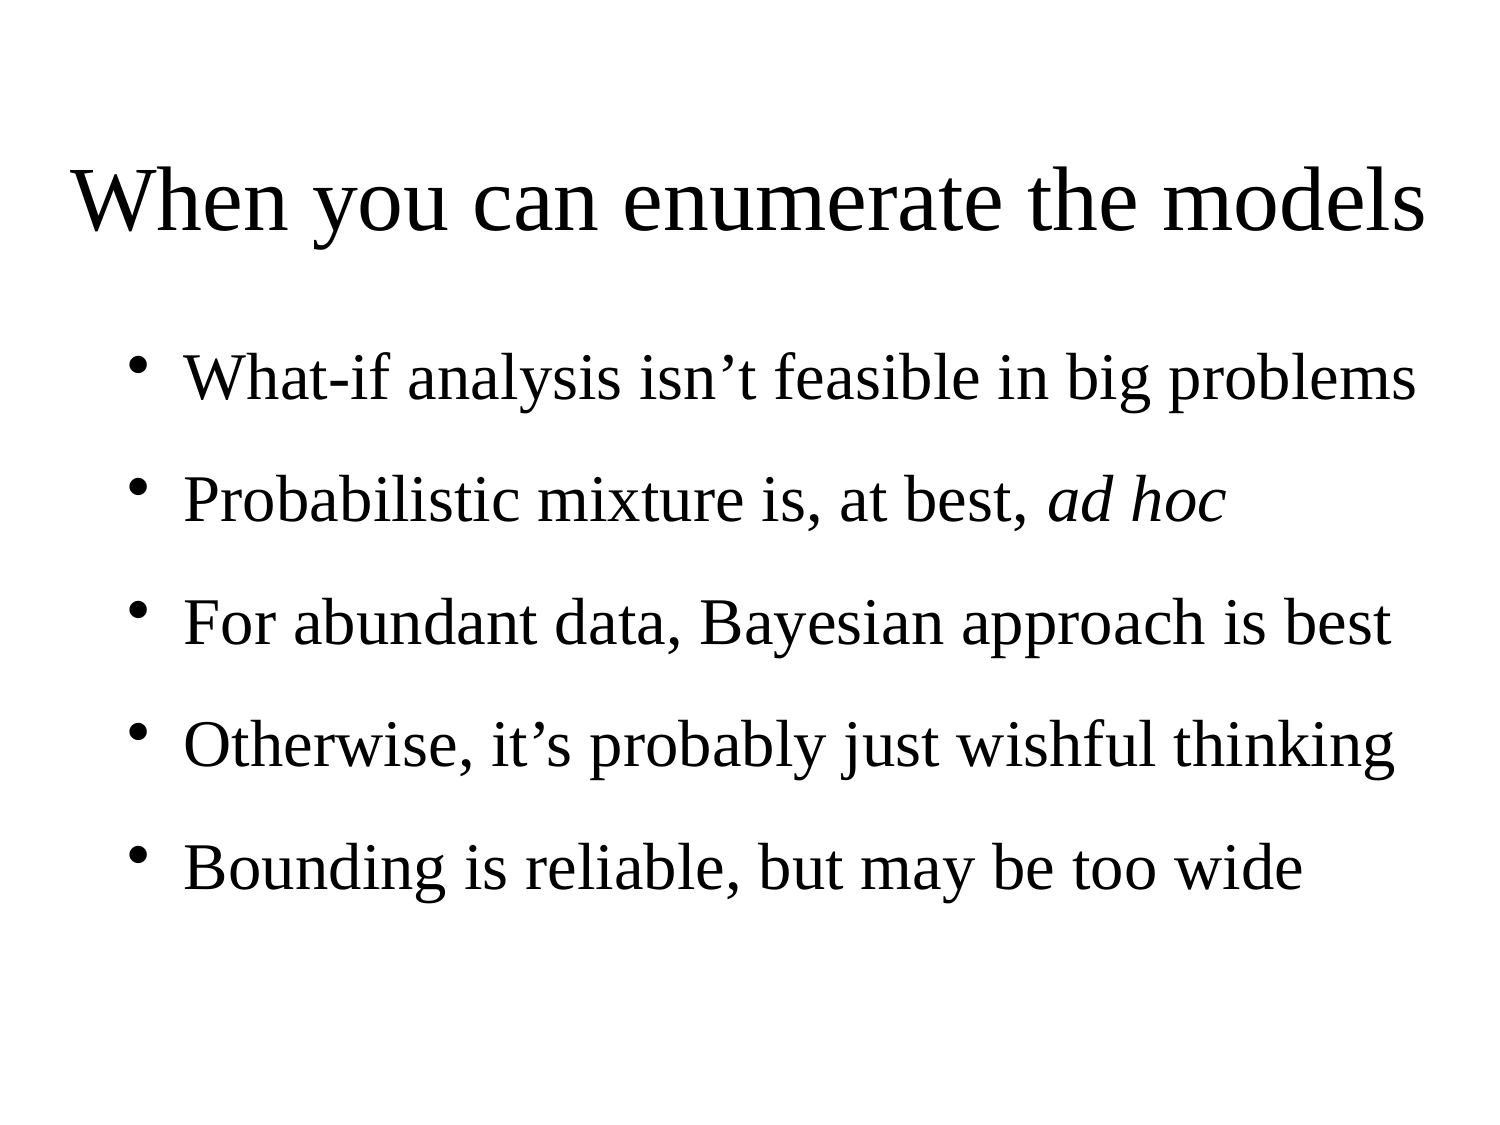

When you can enumerate the models
What-if analysis isn’t feasible in big problems

Probabilistic mixture is, at best, ad hoc

For abundant data, Bayesian approach is best

Otherwise, it’s probably just wishful thinking

Bounding is reliable, but may be too wide
If models aren’t enumerable, bounding is often the only tenable strategy